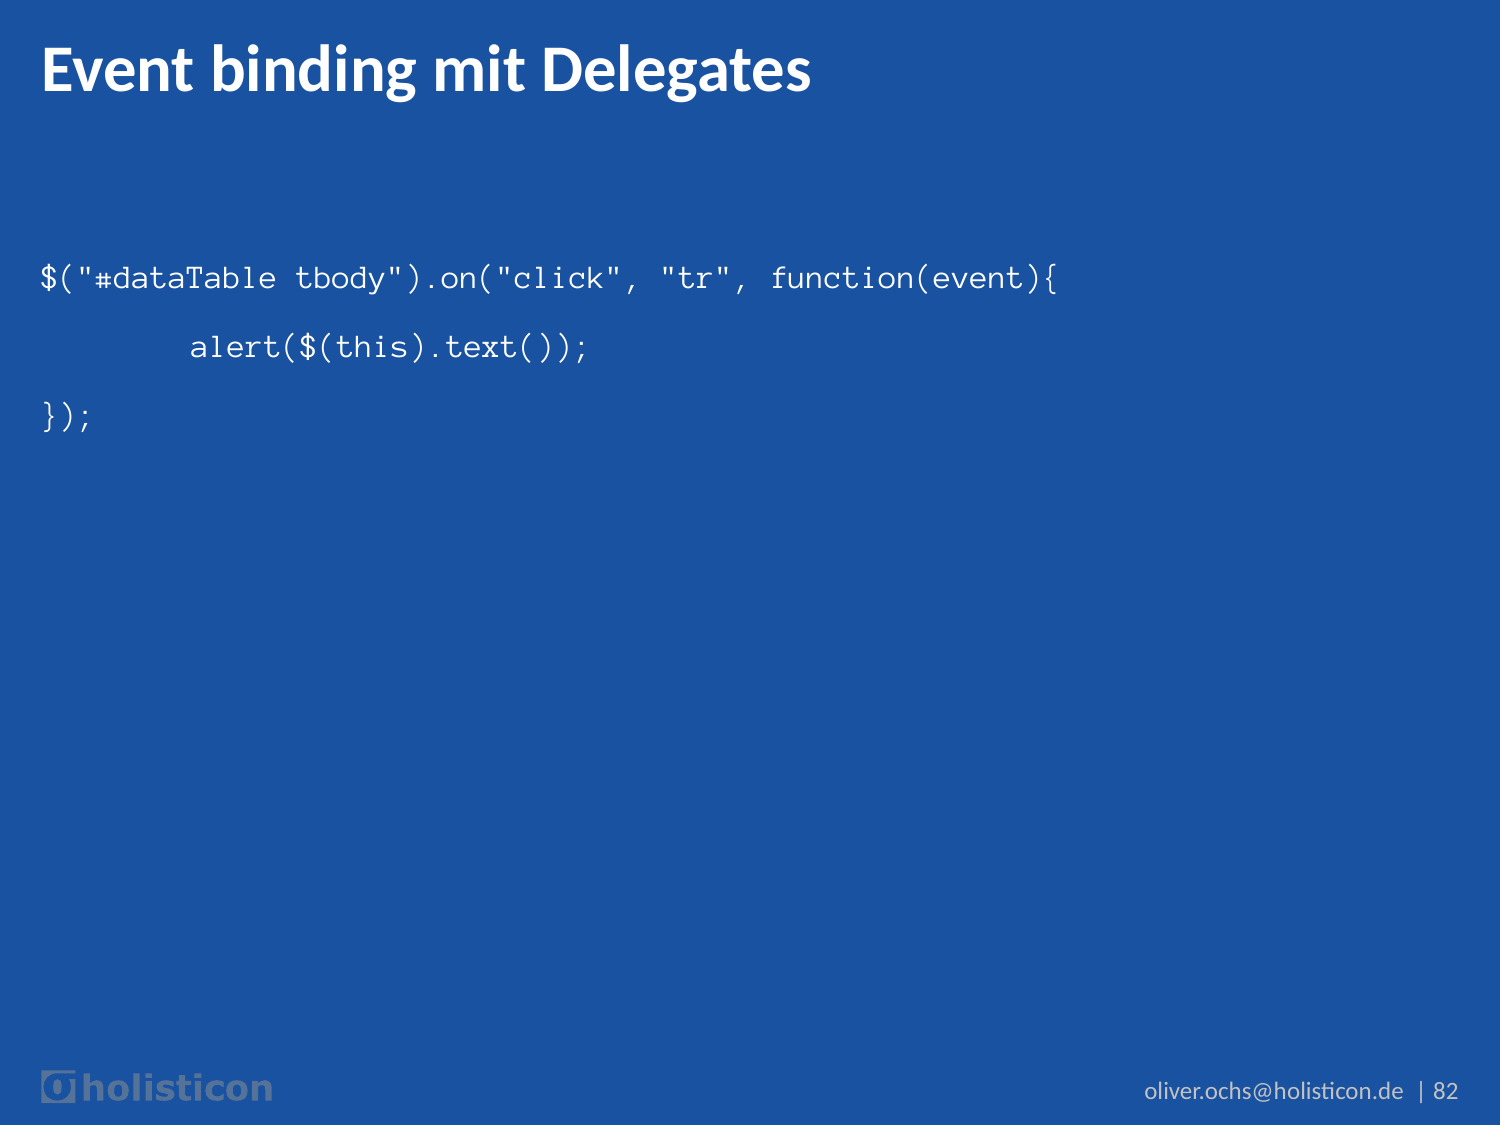

# Event binding mit Delegates
$("#dataTable tbody").on("click", "tr", function(event){
	alert($(this).text());
});